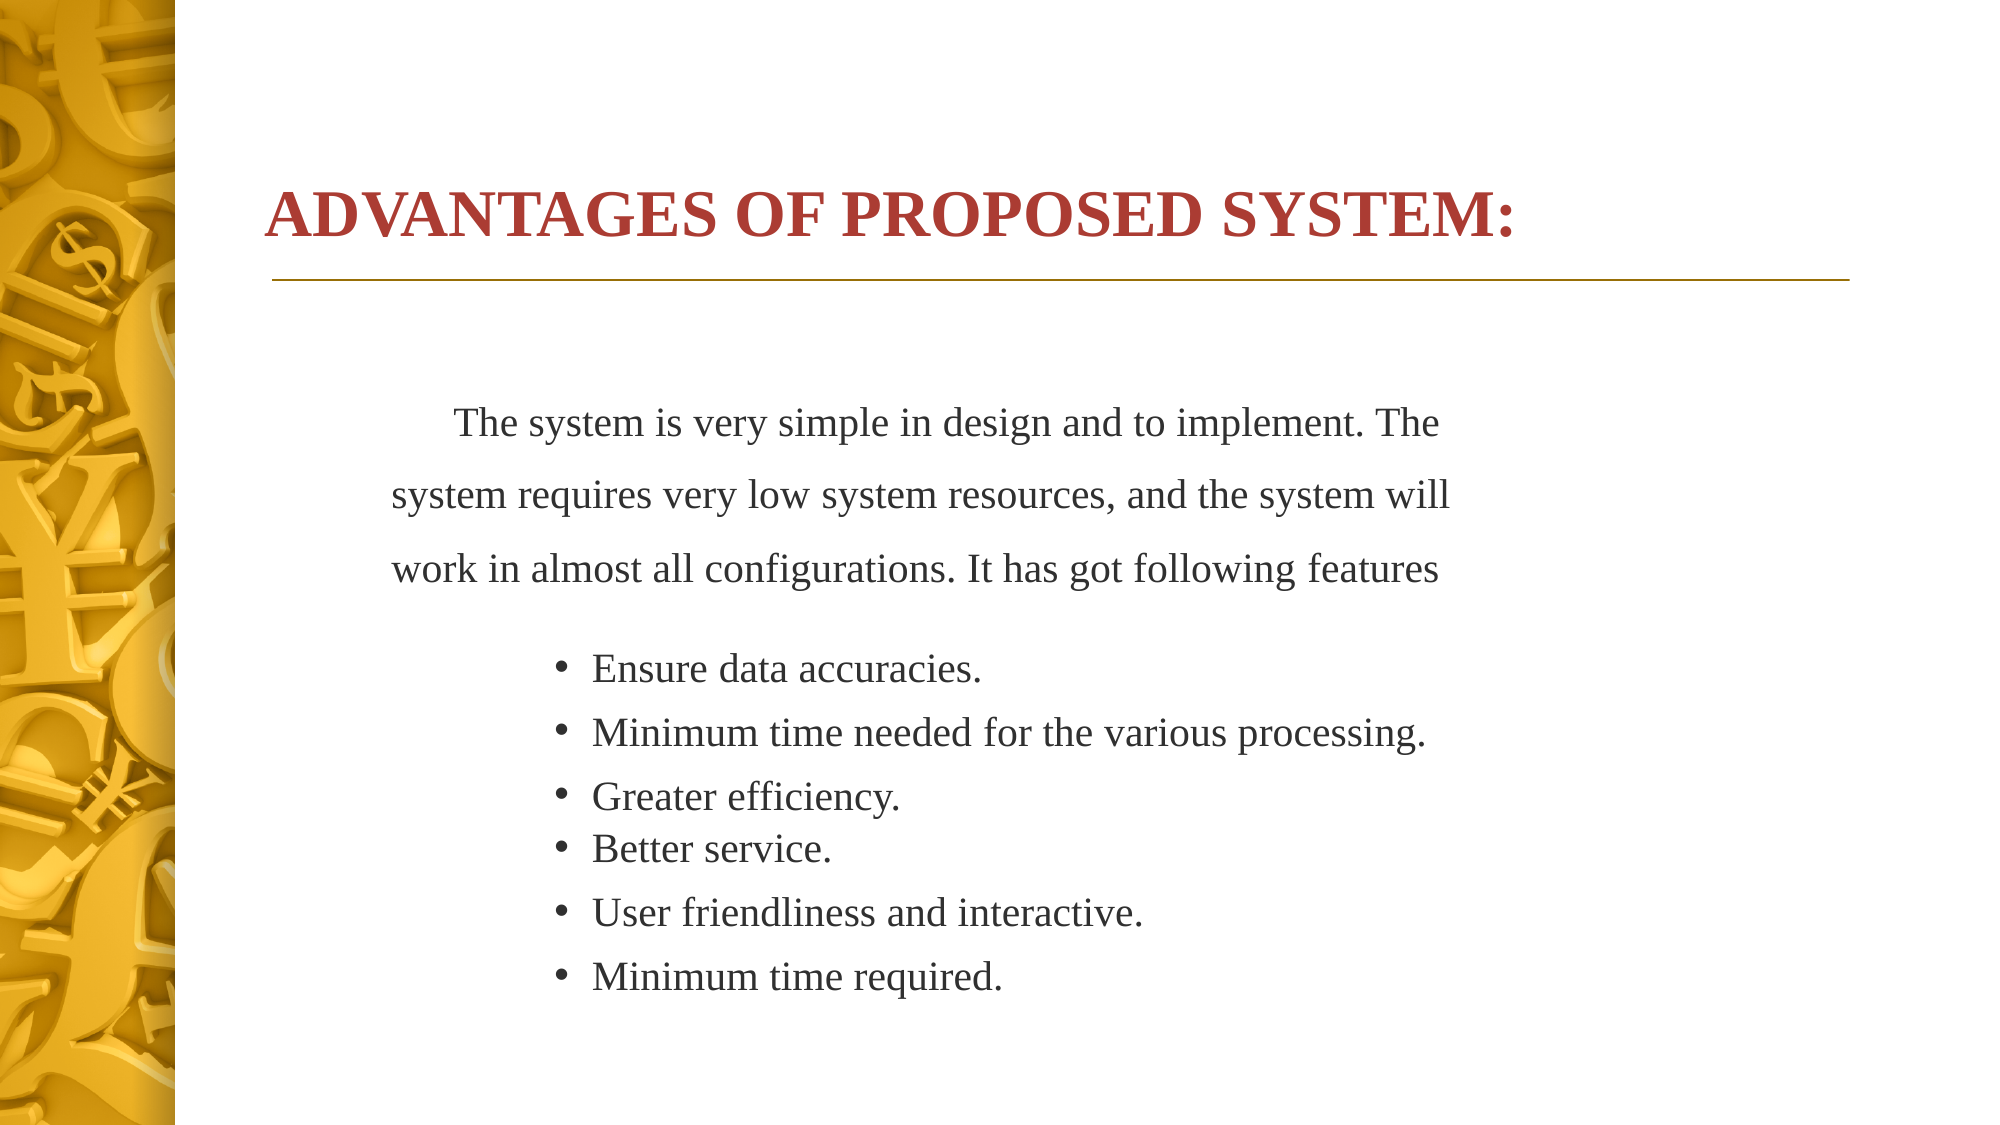

# ADVANTAGES OF PROPOSED SYSTEM:
The system is very simple in design and to implement. The system requires very low system resources, and the system will work in almost all configurations. It has got following features

Ensure data accuracies.
Minimum time needed for the various processing.
Greater efficiency.
Better service.
User friendliness and interactive.
Minimum time required.